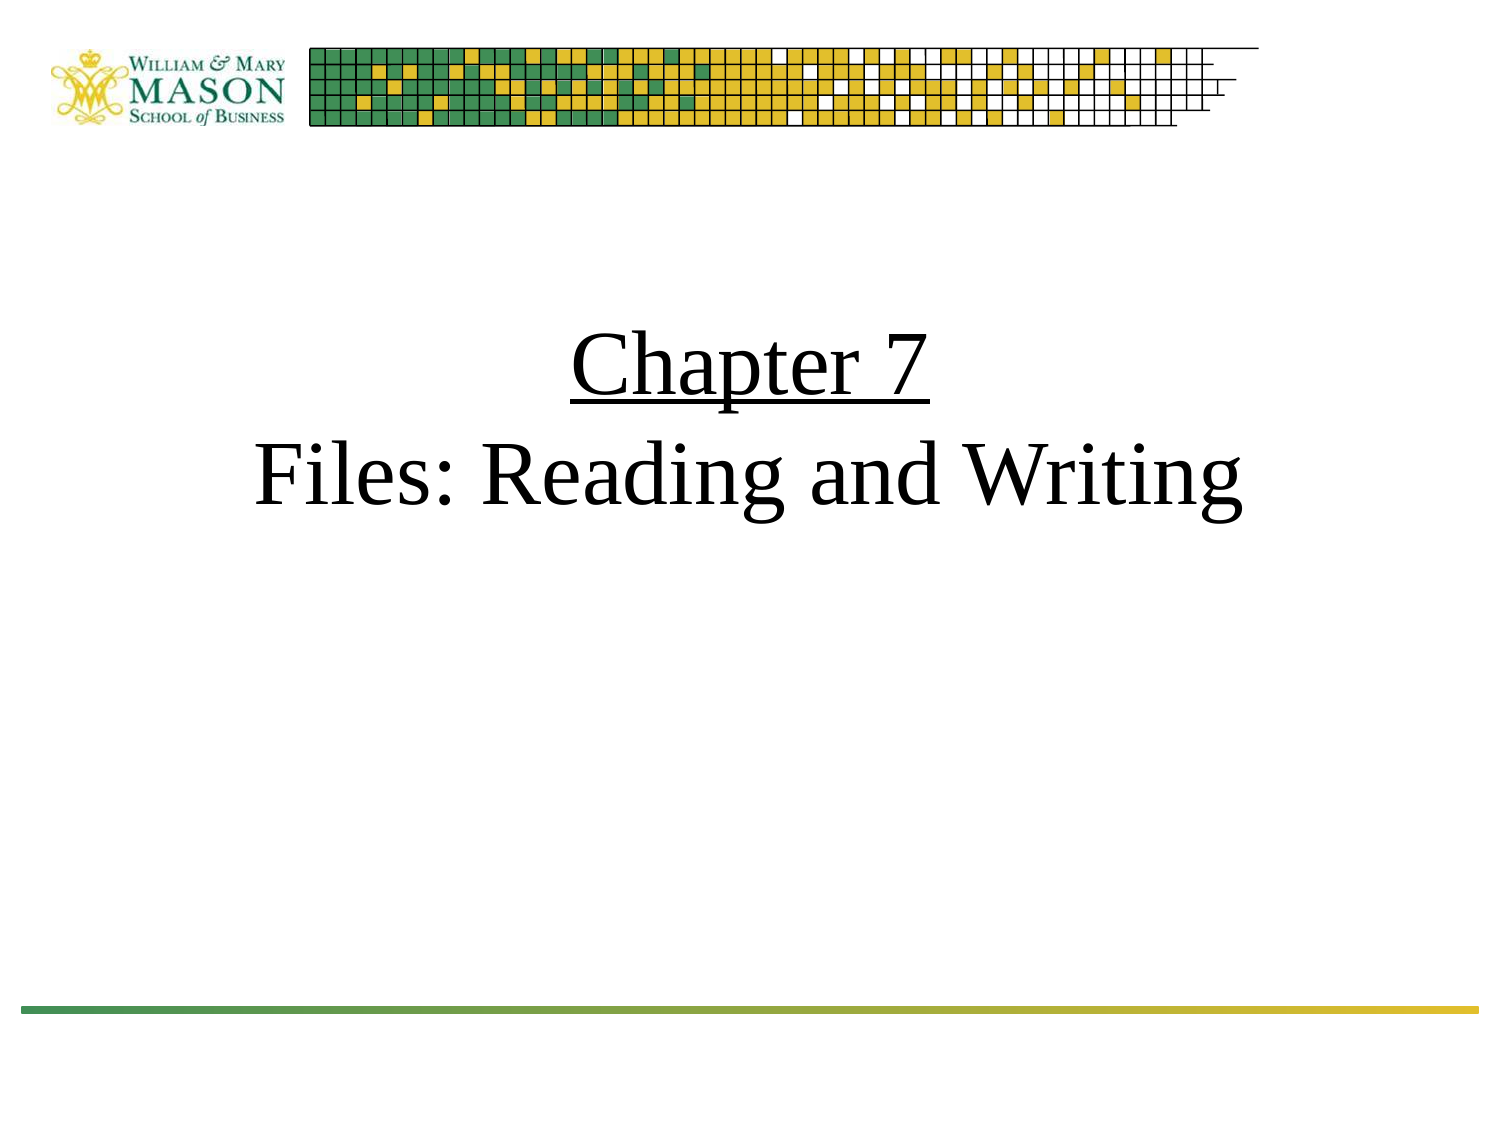

# Chapter 7 Files: Reading and Writing